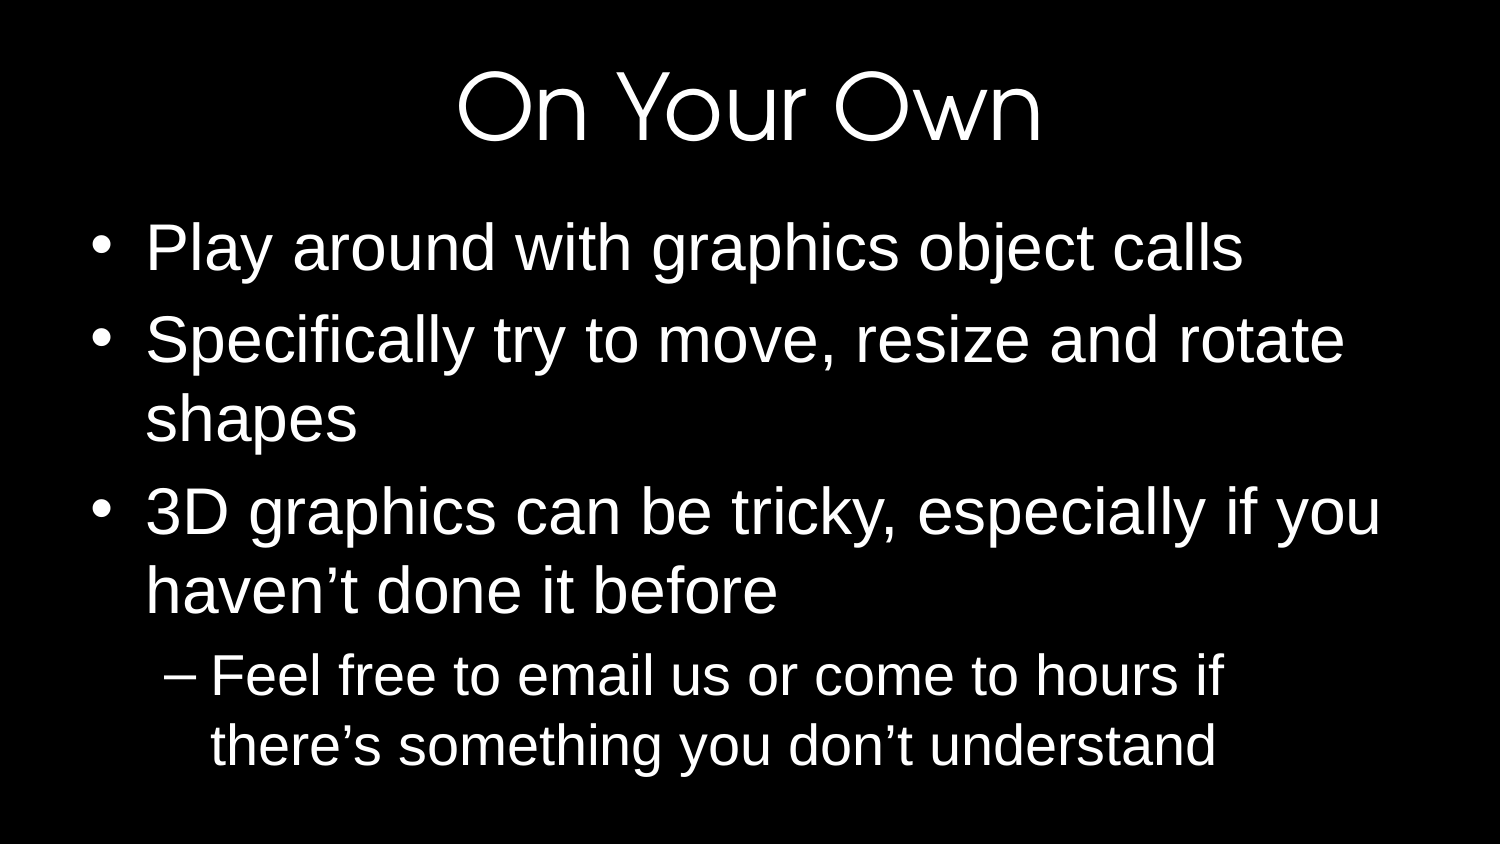

# On Your Own
Play around with graphics object calls
Specifically try to move, resize and rotate shapes
3D graphics can be tricky, especially if you haven’t done it before
Feel free to email us or come to hours if there’s something you don’t understand